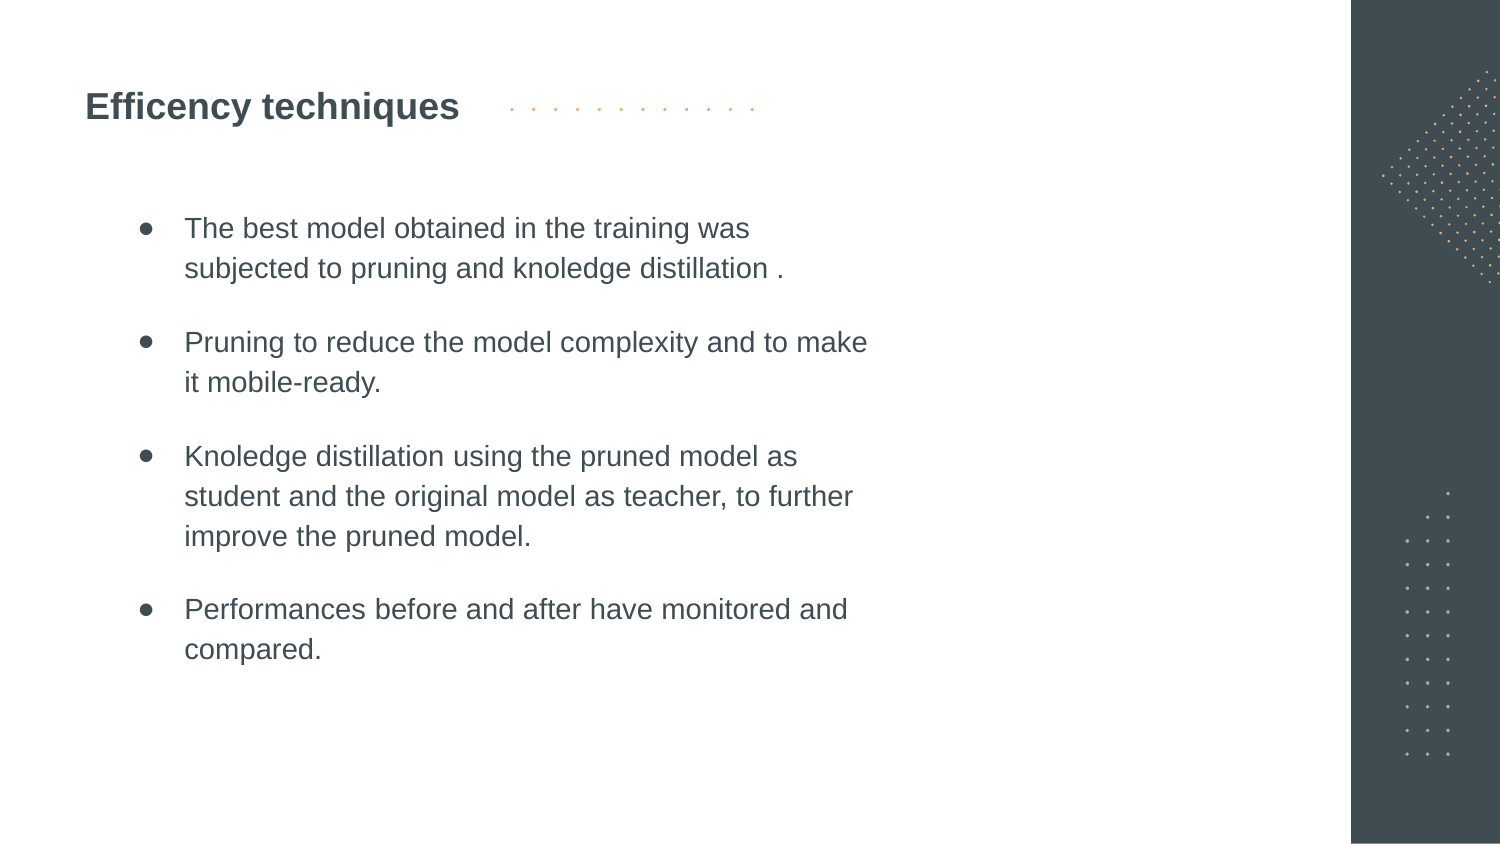

# Efficency techniques

The best model obtained in the training was subjected to pruning and knoledge distillation .
Pruning to reduce the model complexity and to make it mobile-ready.
Knoledge distillation using the pruned model as student and the original model as teacher, to further improve the pruned model.
Performances before and after have monitored and compared.